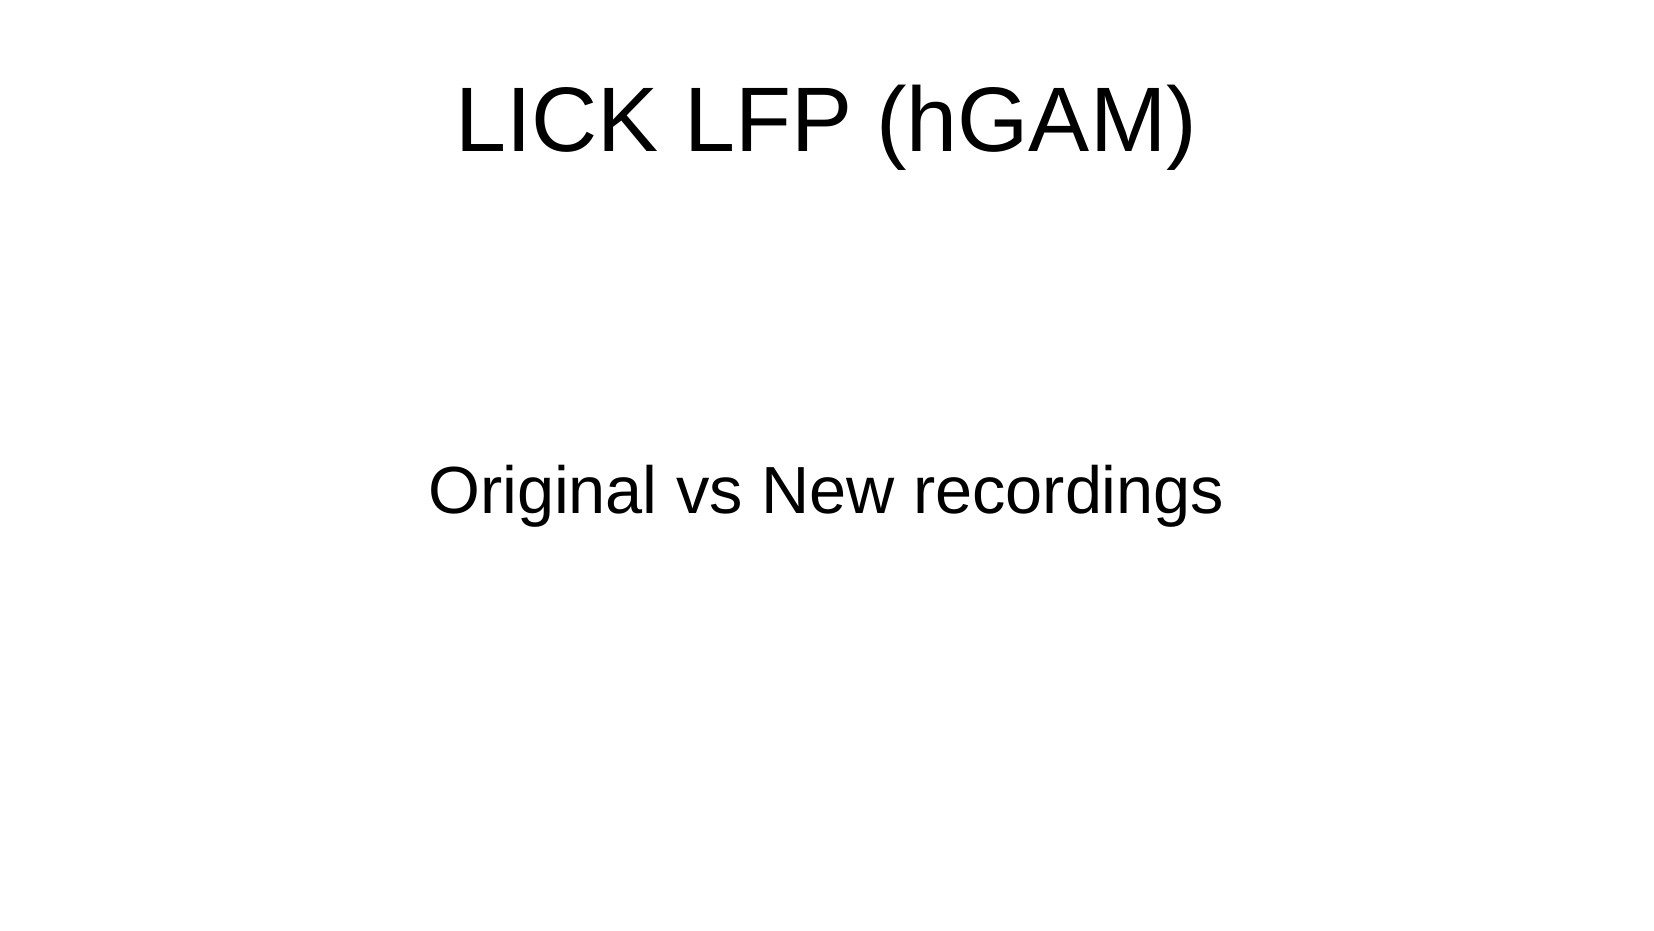

LICK LFP (hGAM)
Original vs New recordings